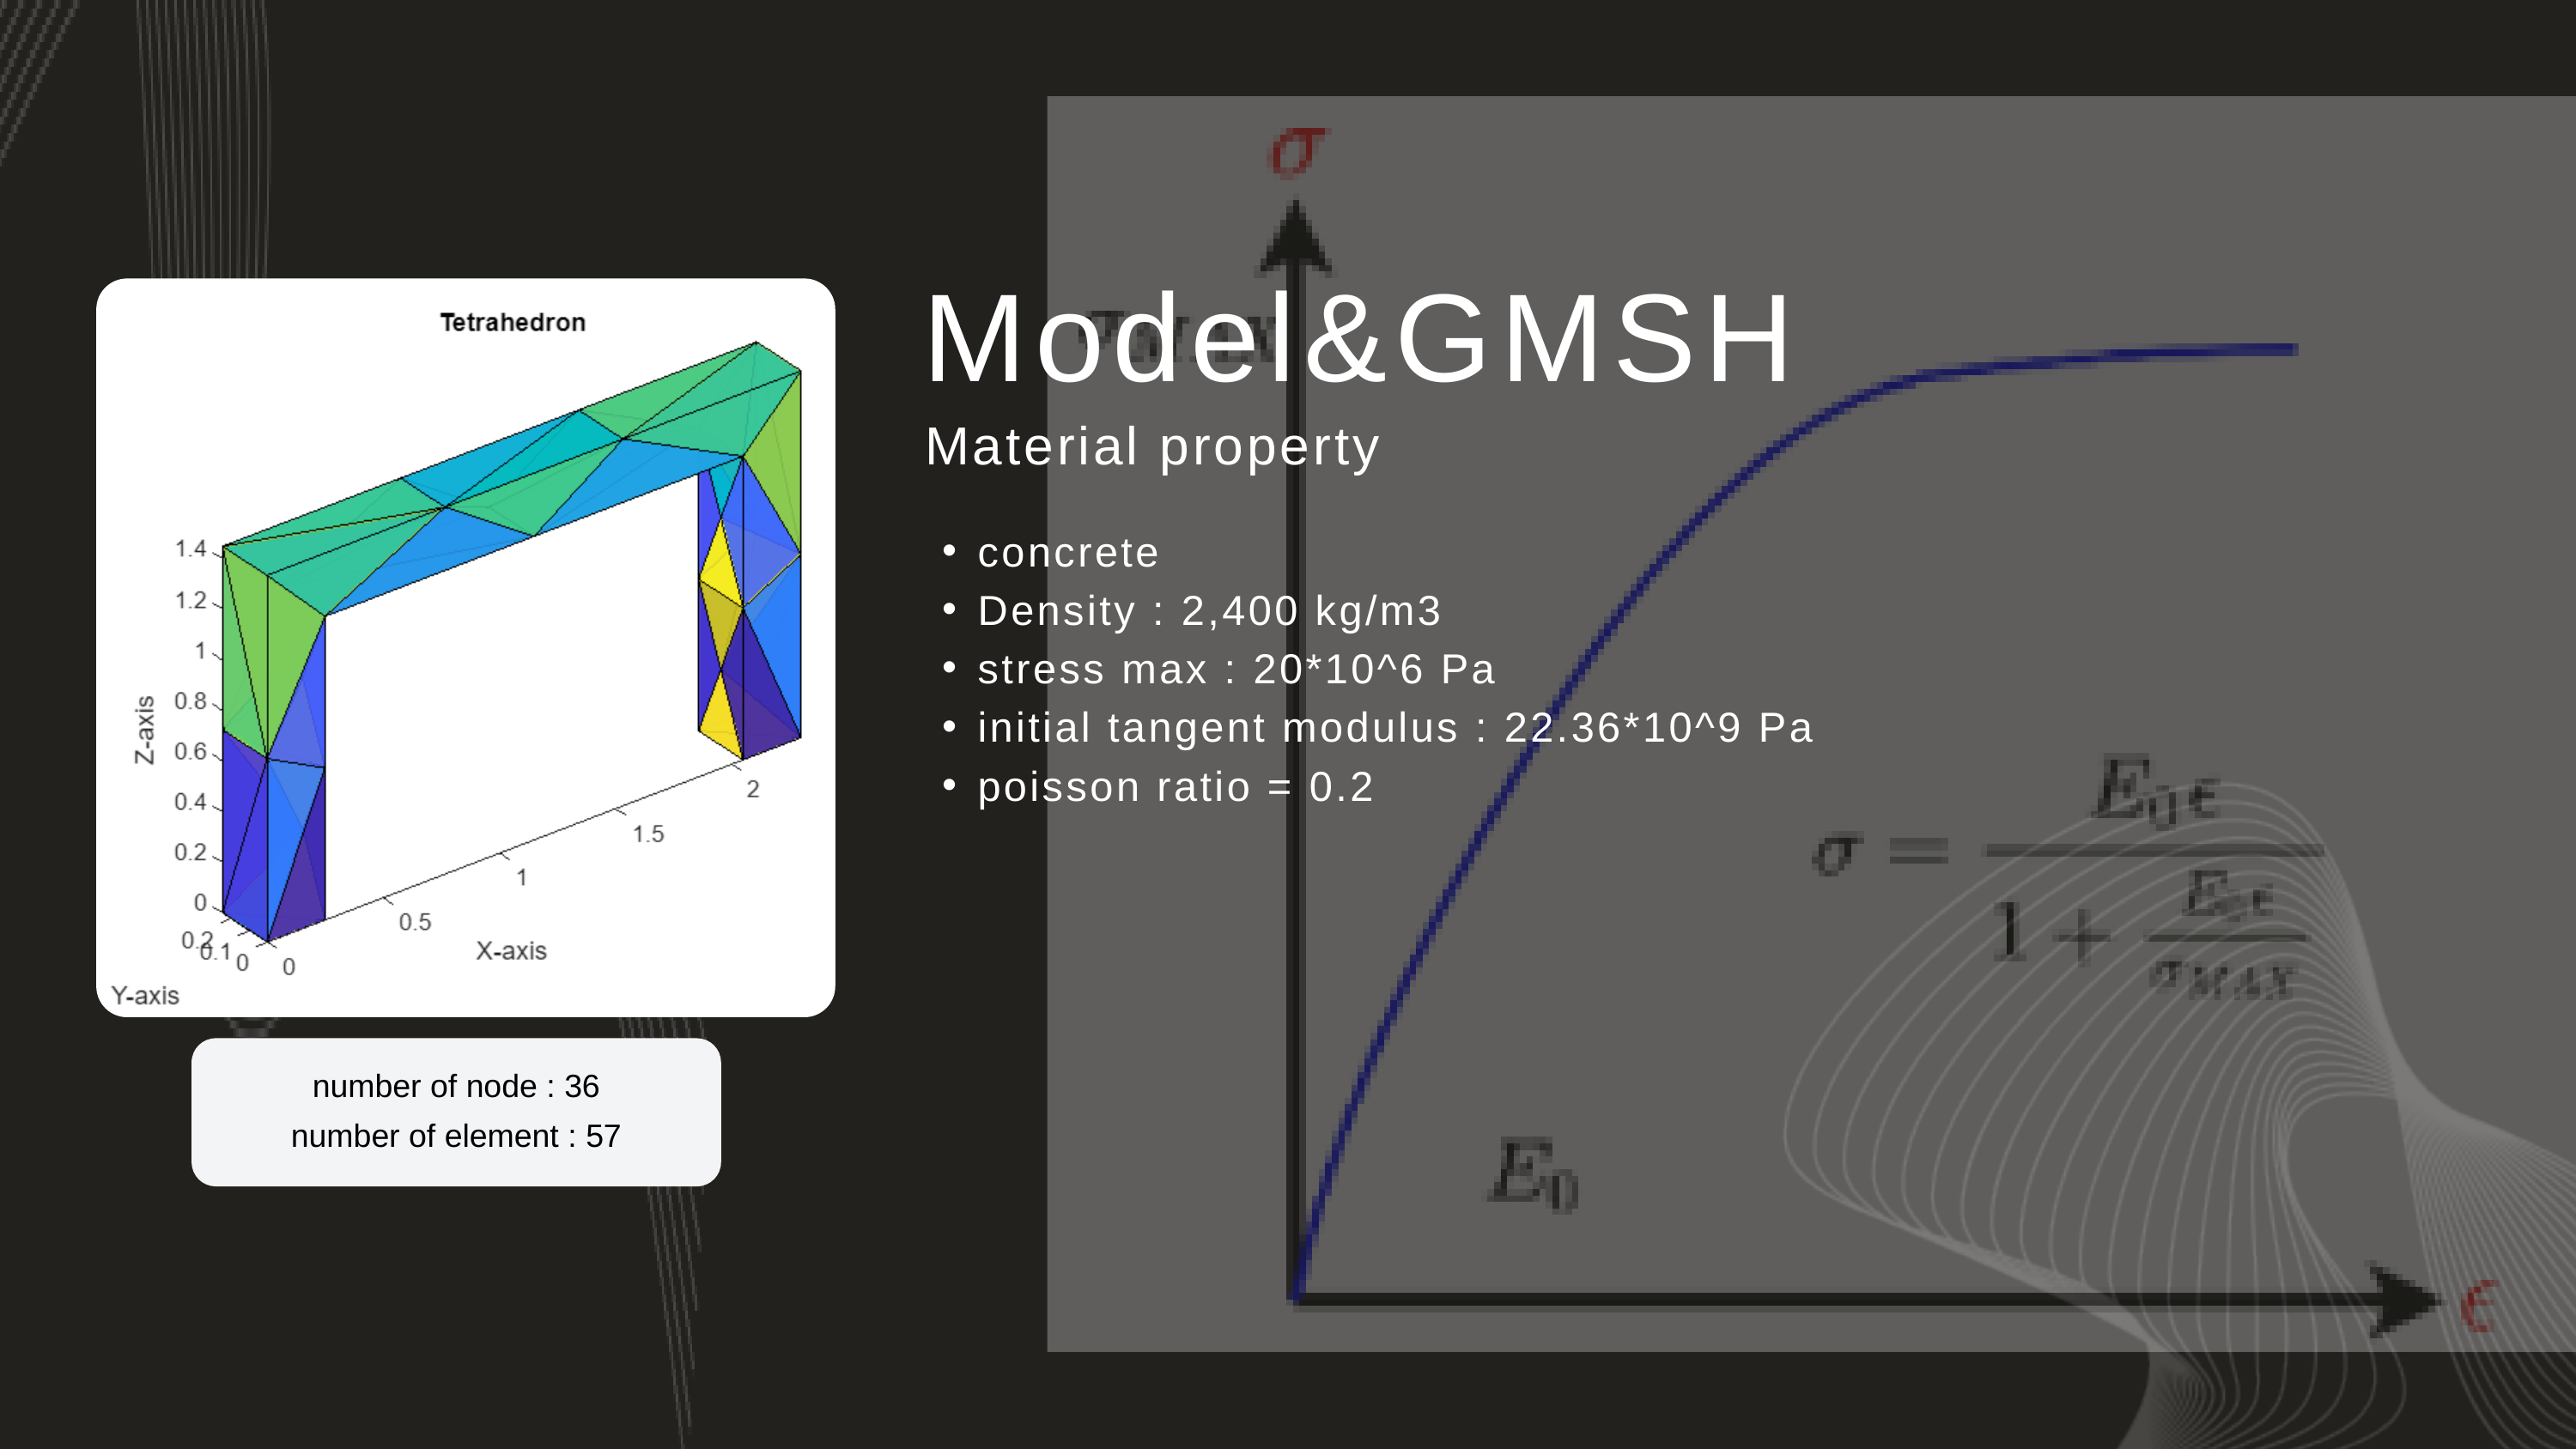

Model&GMSH

Material property
concrete
Density : 2,400 kg/m3
stress max : 20*10^6 Pa
initial tangent modulus : 22.36*10^9 Pa
poisson ratio = 0.2

number of node : 36
number of element : 57